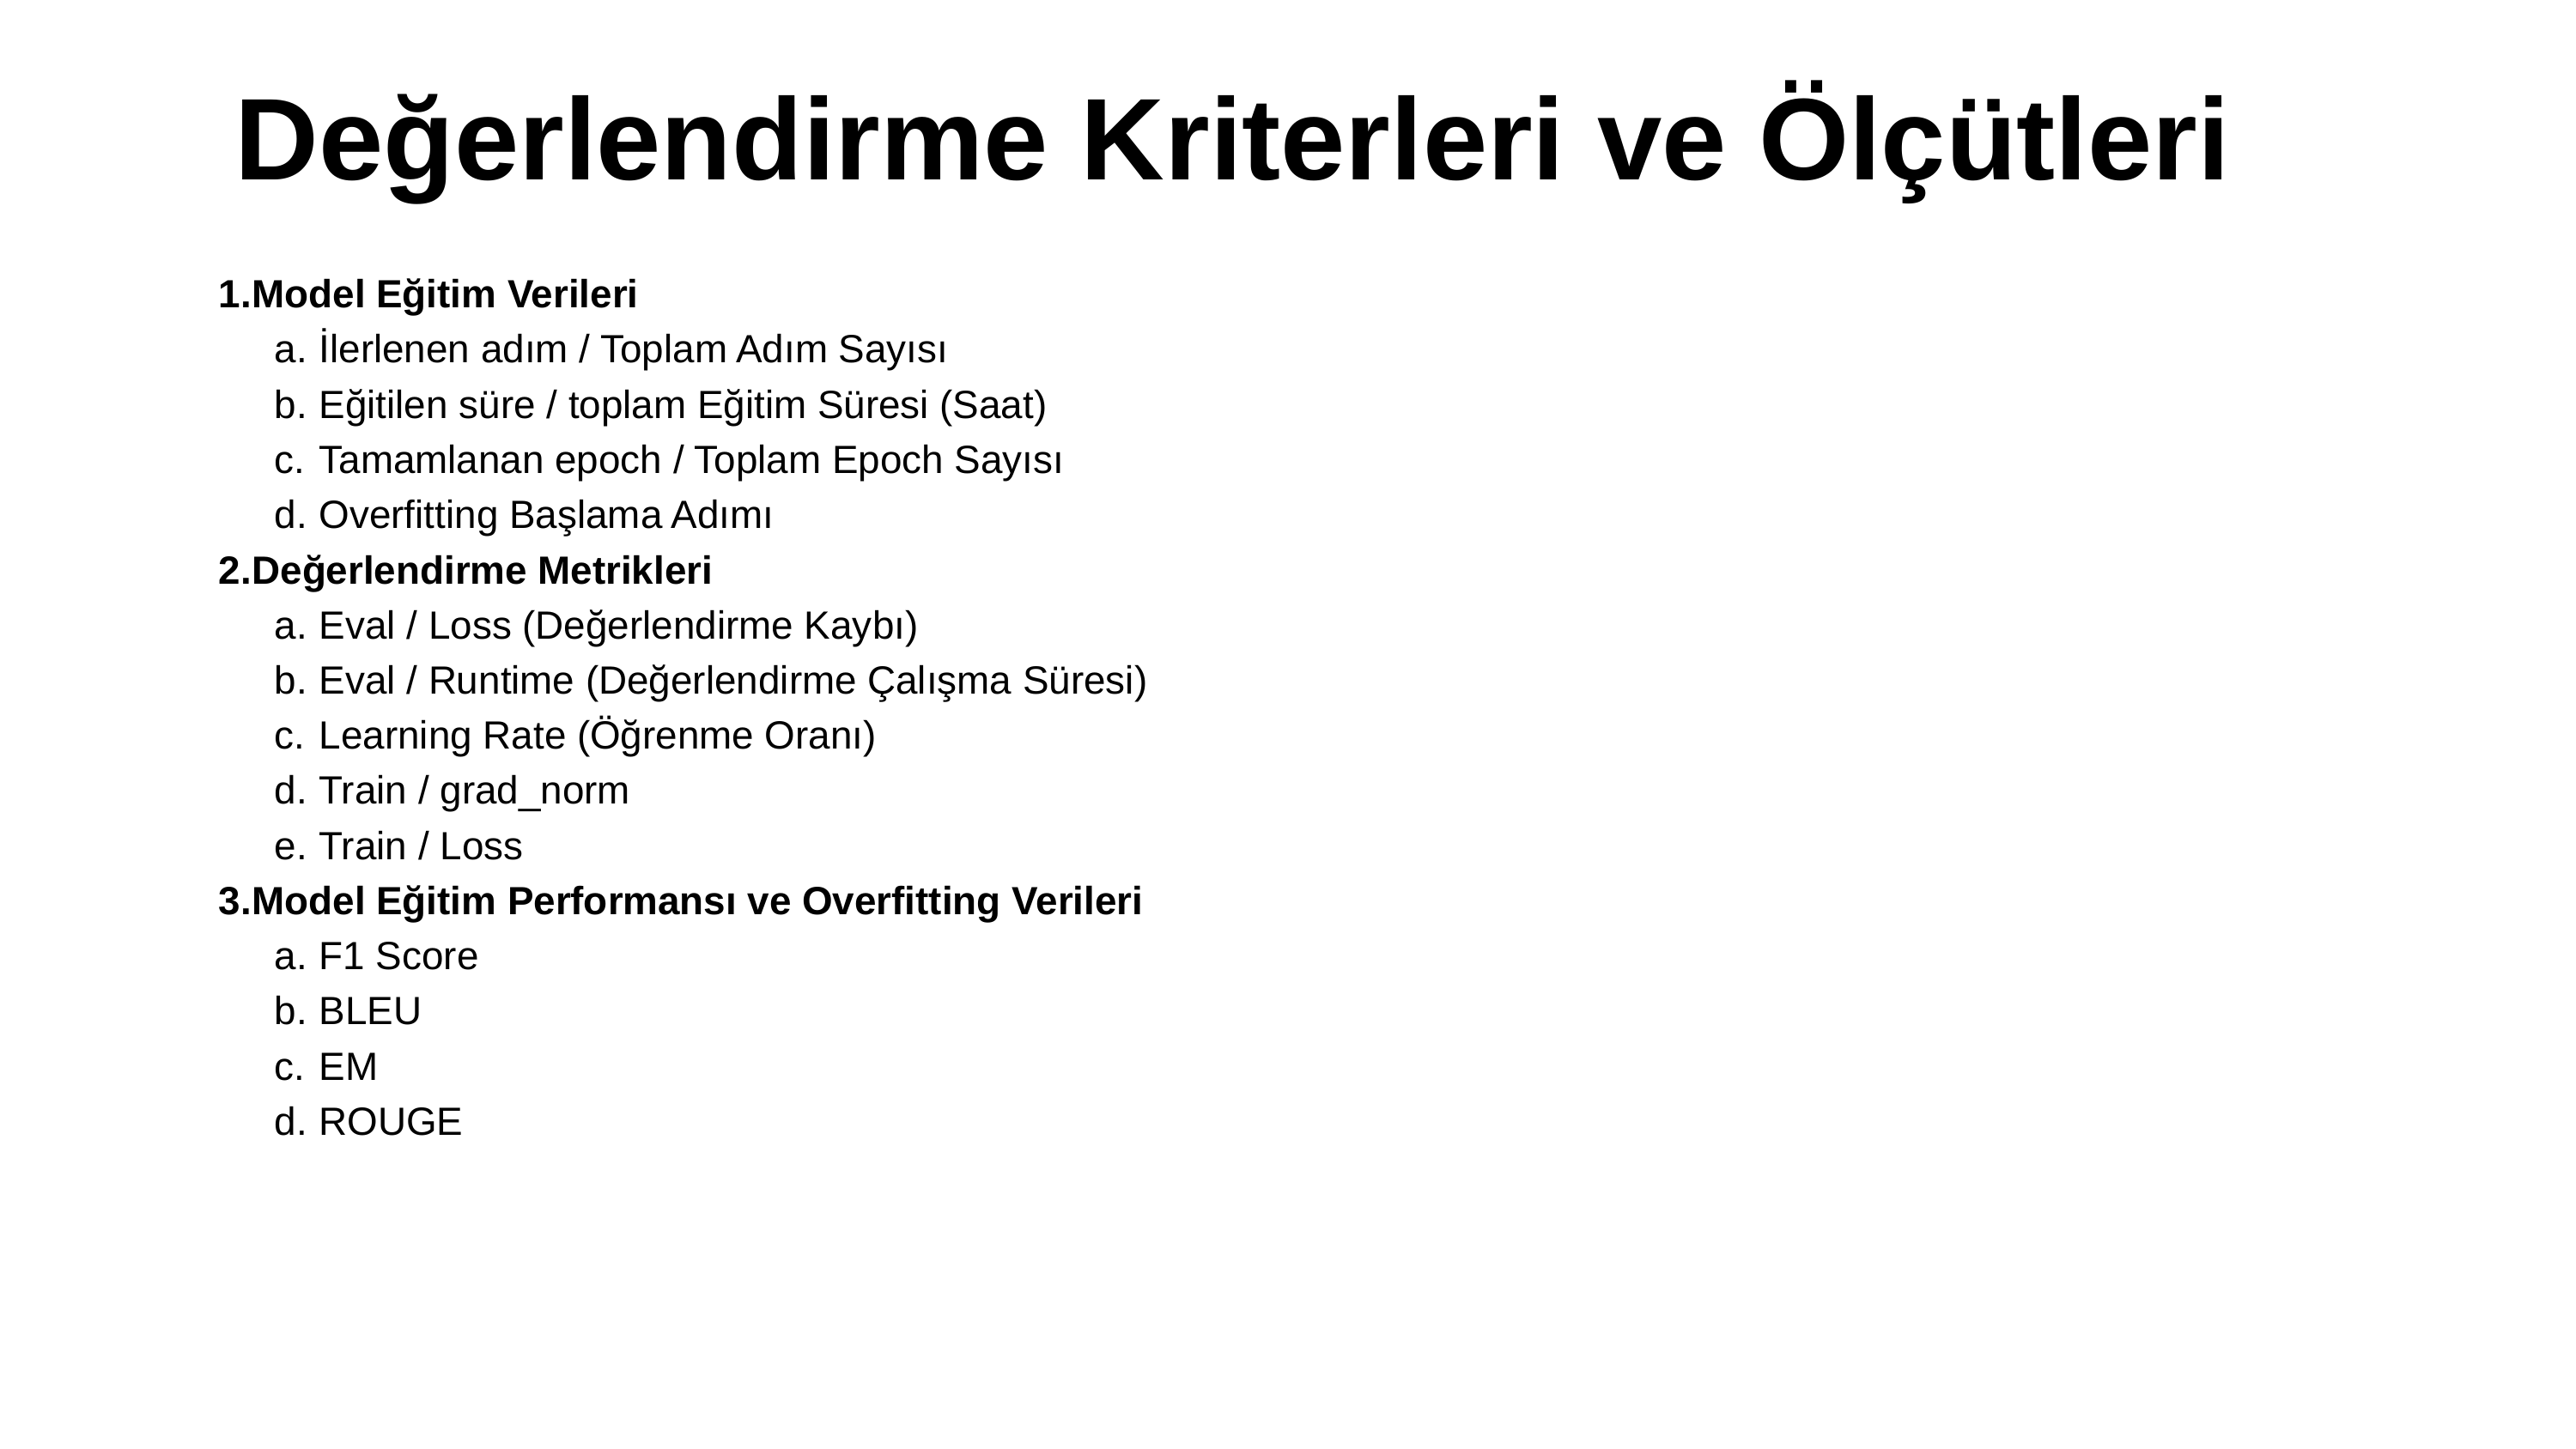

Değerlendirme Kriterleri ve Ölçütleri
Model Eğitim Verileri
İlerlenen adım / Toplam Adım Sayısı
Eğitilen süre / toplam Eğitim Süresi (Saat)
Tamamlanan epoch / Toplam Epoch Sayısı
Overfitting Başlama Adımı
Değerlendirme Metrikleri
Eval / Loss (Değerlendirme Kaybı)
Eval / Runtime (Değerlendirme Çalışma Süresi)
Learning Rate (Öğrenme Oranı)
Train / grad_norm
Train / Loss
Model Eğitim Performansı ve Overfitting Verileri
F1 Score
BLEU
EM
ROUGE